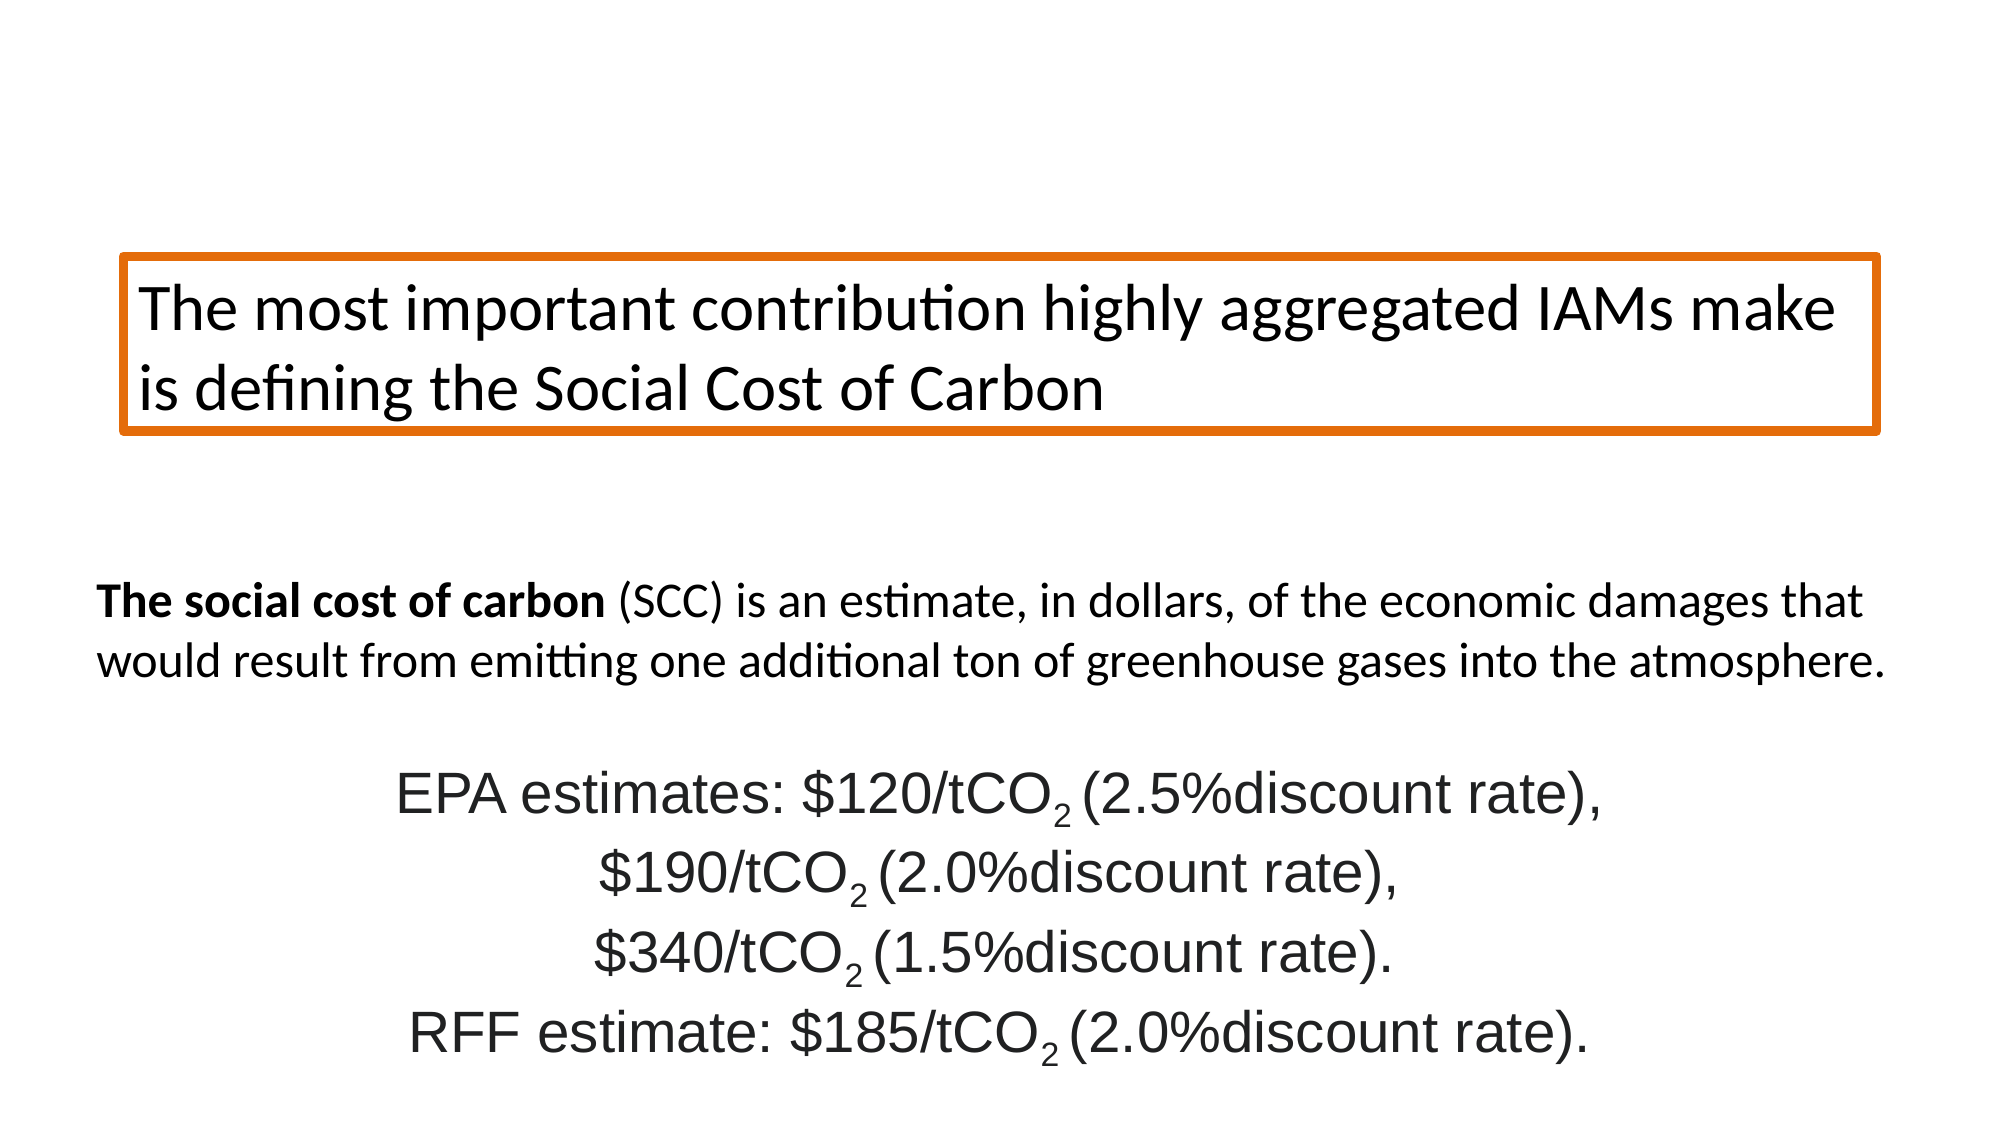

The most important contribution highly aggregated IAMs make is defining the Social Cost of Carbon
The social cost of carbon (SCC) is an estimate, in dollars, of the economic damages that would result from emitting one additional ton of greenhouse gases into the atmosphere.
EPA estimates: $120/tCO2 (2.5%discount rate),
$190/tCO2 (2.0%discount rate),
$340/tCO2 (1.5%discount rate).
RFF estimate: $185/tCO2 (2.0%discount rate).